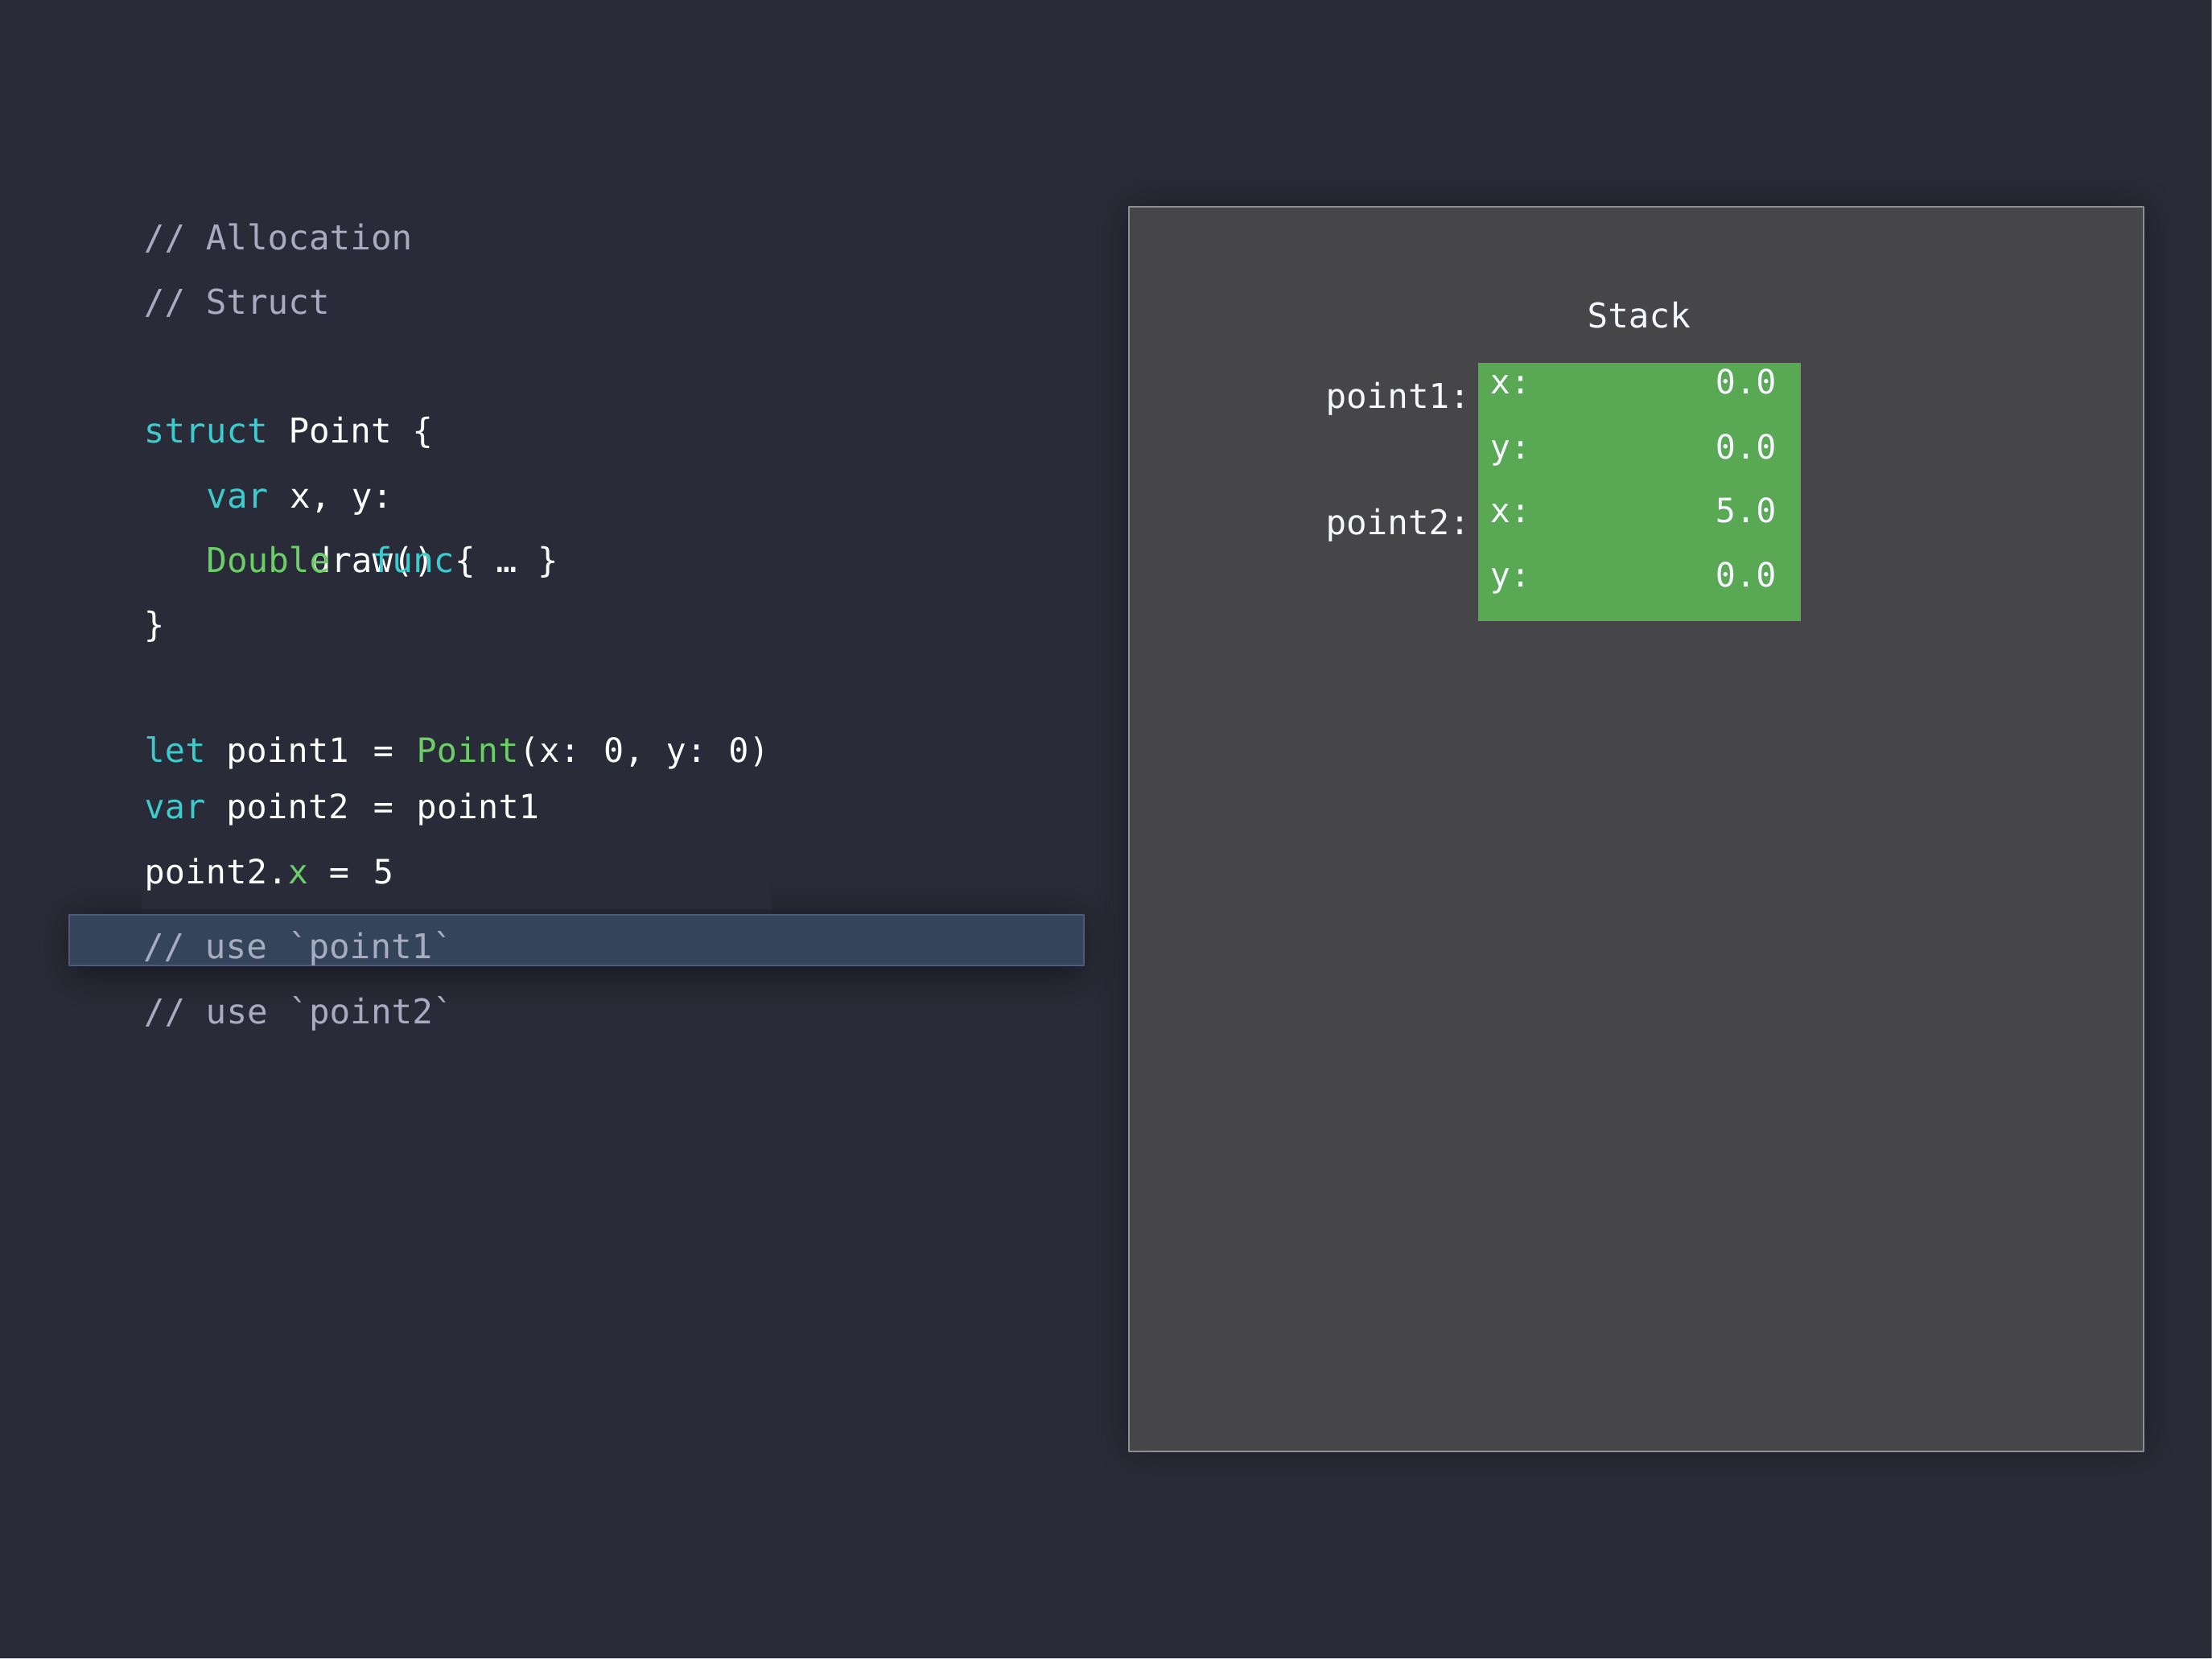

// Allocation
// Struct
Stack
| x: | 0.0 |
| --- | --- |
| y: | 0.0 |
| x: | 5.0 |
| y: | 0.0 |
point1:
struct Point {
var	Double  func
}
x, y:
point2:
draw() { … }
| let point1 | = | Point(x: | 0, | y: | 0) |
| --- | --- | --- | --- | --- | --- |
| var point2 | = | point1 |  |  |  |
| point2.x = | 5 |  |  |  |  |

// use `point1`
// use `point2`